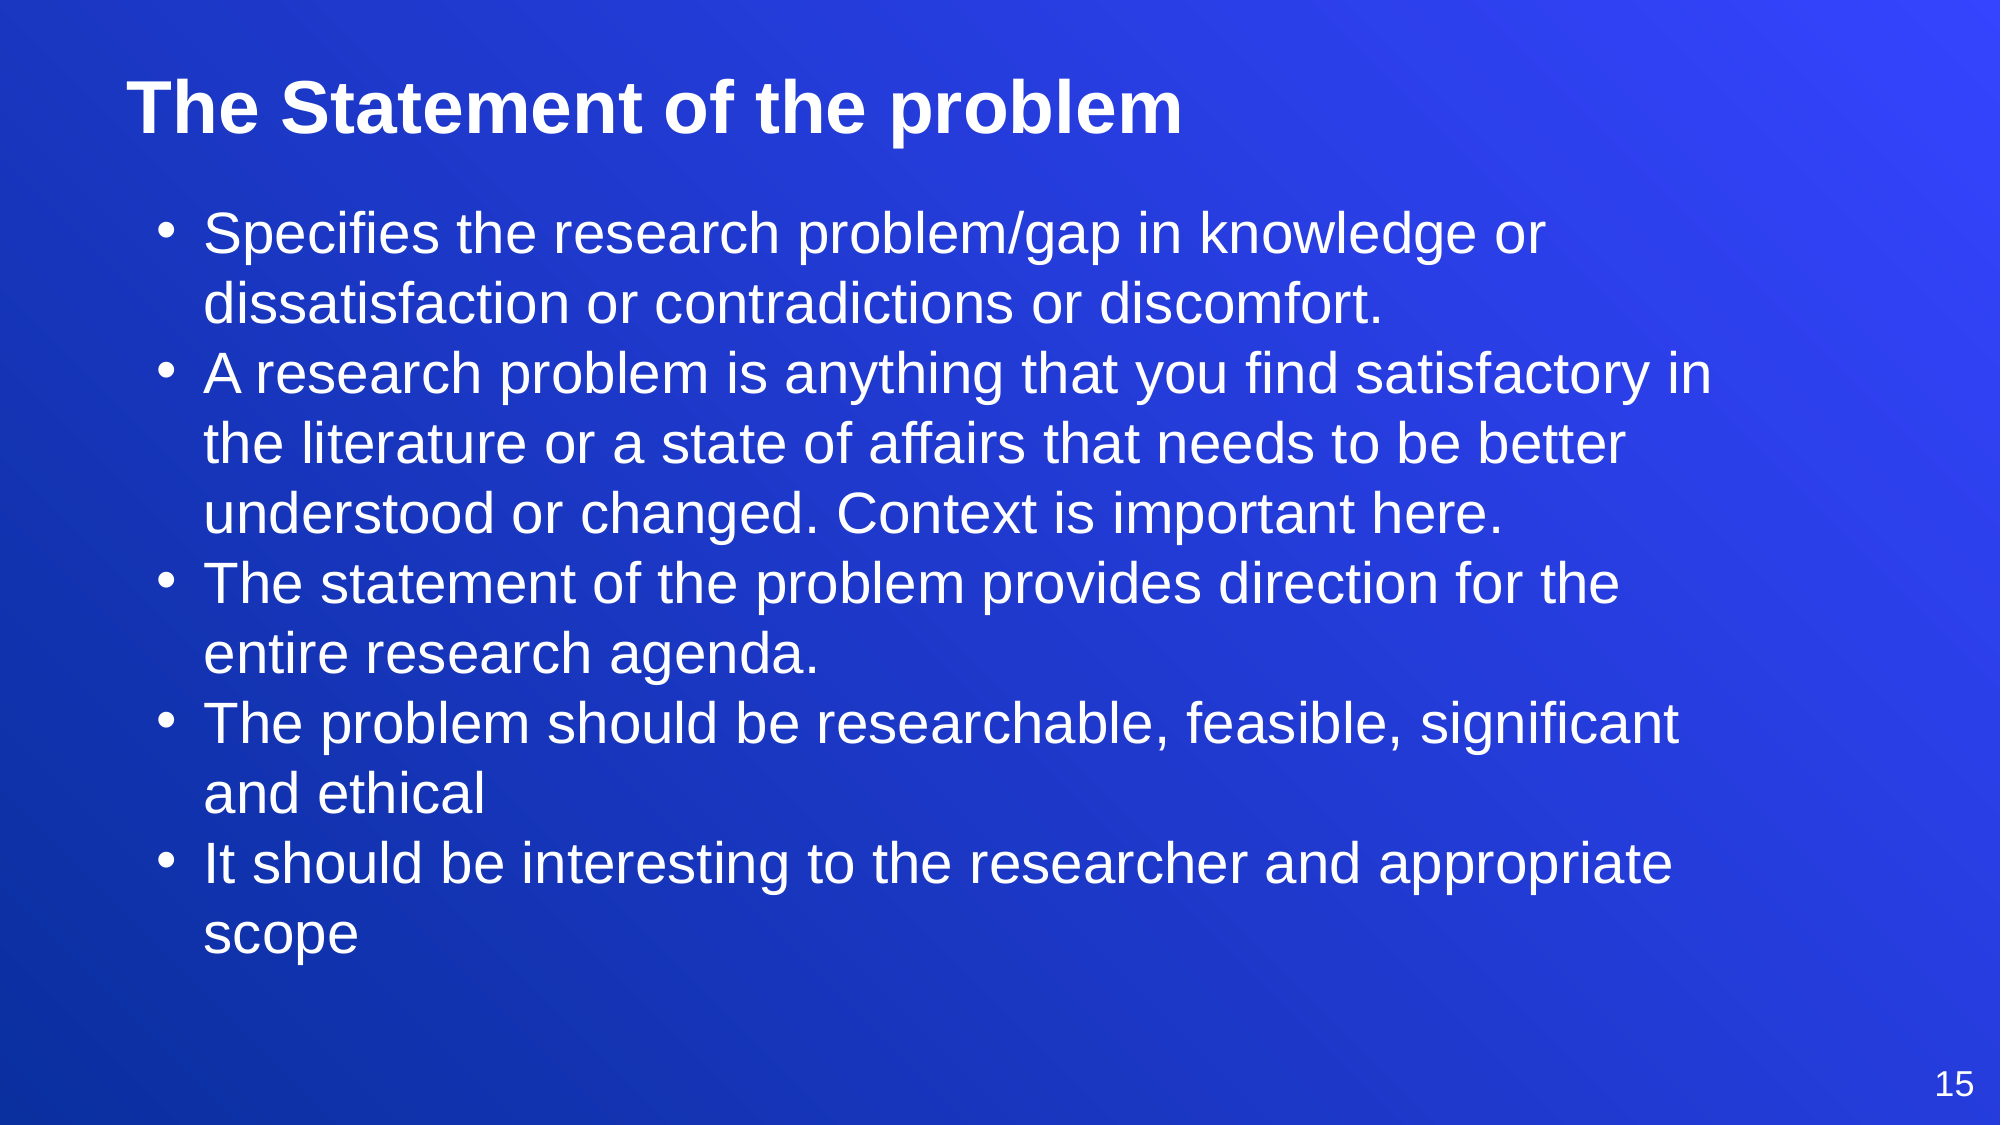

The Statement of the problem
Specifies the research problem/gap in knowledge or dissatisfaction or contradictions or discomfort.
A research problem is anything that you find satisfactory in the literature or a state of affairs that needs to be better understood or changed. Context is important here.
The statement of the problem provides direction for the entire research agenda.
The problem should be researchable, feasible, significant and ethical
It should be interesting to the researcher and appropriate scope

15